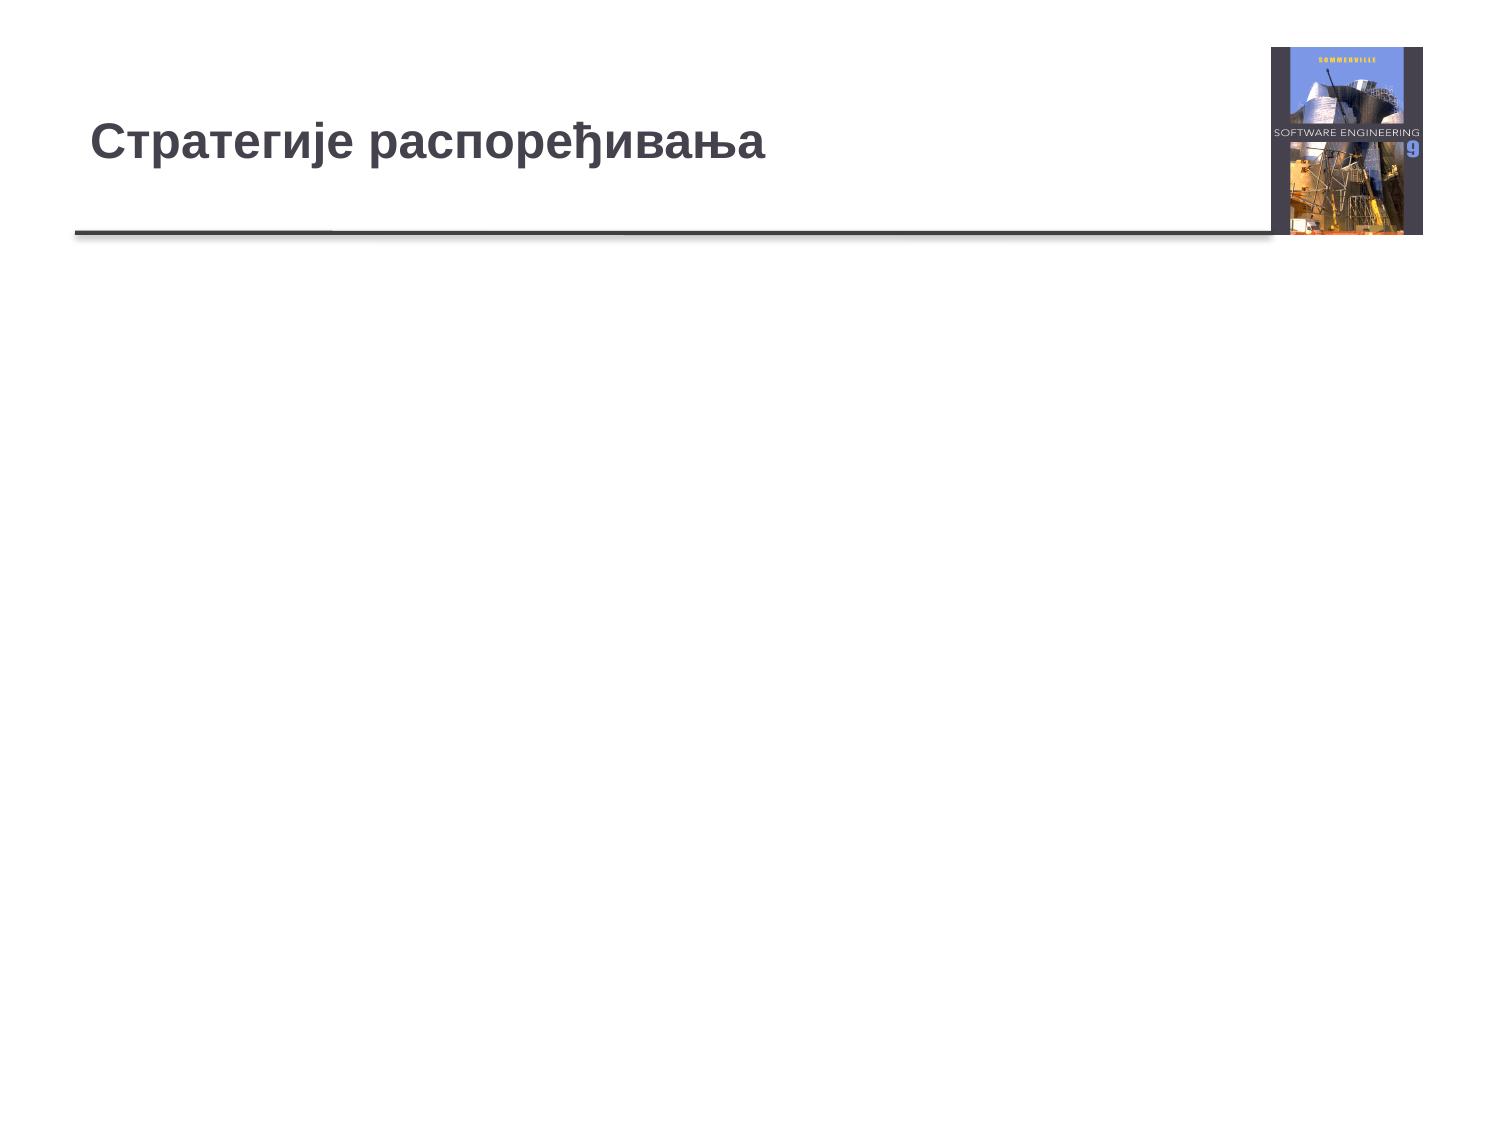

# Стратегије распоређивања
Nеокупирајуће распоређивање
Када је процес једном распоређен на извршавање, извршава се до краја или док не буде блокиран из неког разлога (нпр. чекајући на улазно/излазне операције).
Окупирајуће распоређивање
Извршавање тренутног процеса се може прекинути ако процес вишег приоритета захтева опслуживање.
Алгоритми за распоређивање
Извршавају се сви у круг, један за другим;
Они са најкраћом периодом имају предност;
Они са најкраћим роком извршавања имају предност.